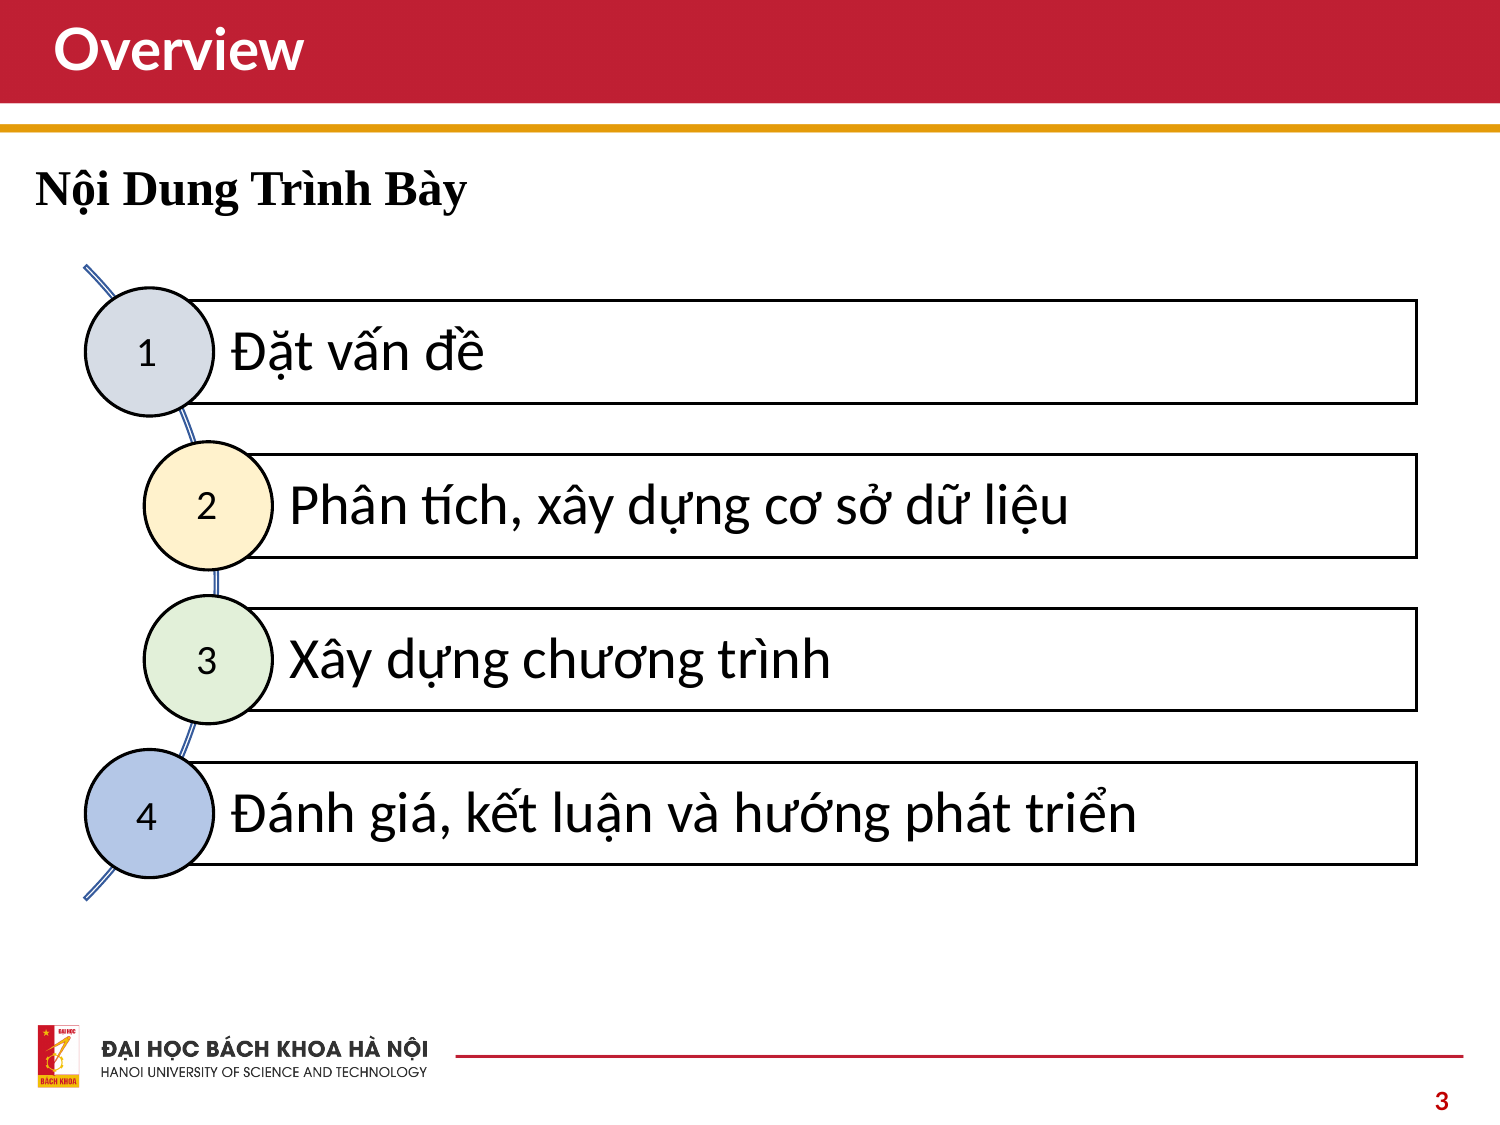

# Overview
Nội Dung Trình Bày

Đặt vấn đề
Phân tích, xây dựng cơ sở dữ liệu
Xây dựng chương trình
Đánh giá, kết luận và hướng phát triển
1
2
3
4
3